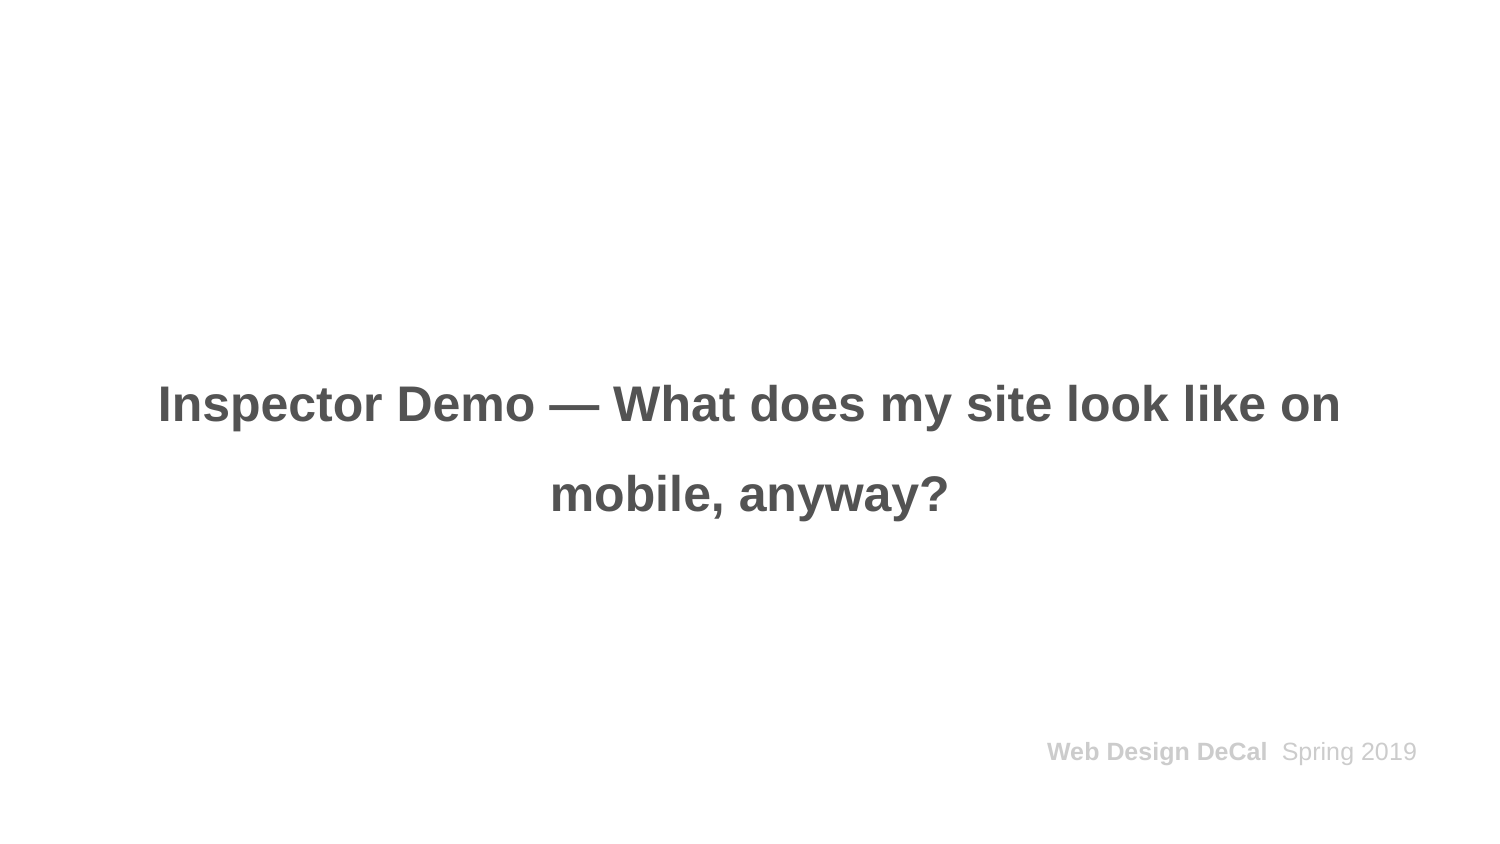

# Inspector Demo — What does my site look like on mobile, anyway?